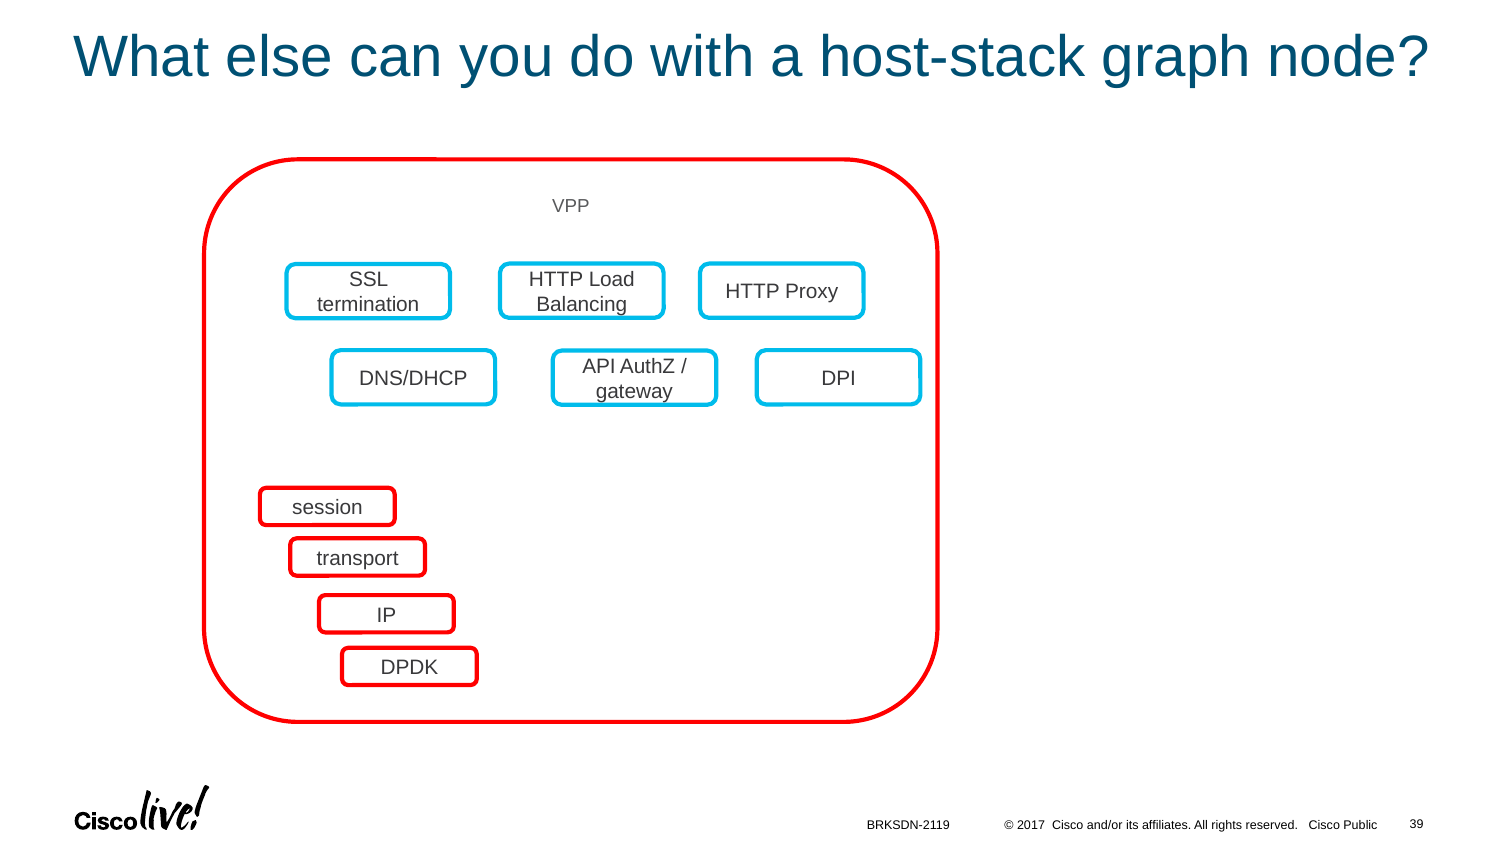

# What else can you do with a host-stack graph node?
VPP
HTTP Load Balancing
HTTP Proxy
SSL termination
DPI
DNS/DHCP
API AuthZ / gateway
session
transport
IP
DPDK
39
BRKSDN-2119